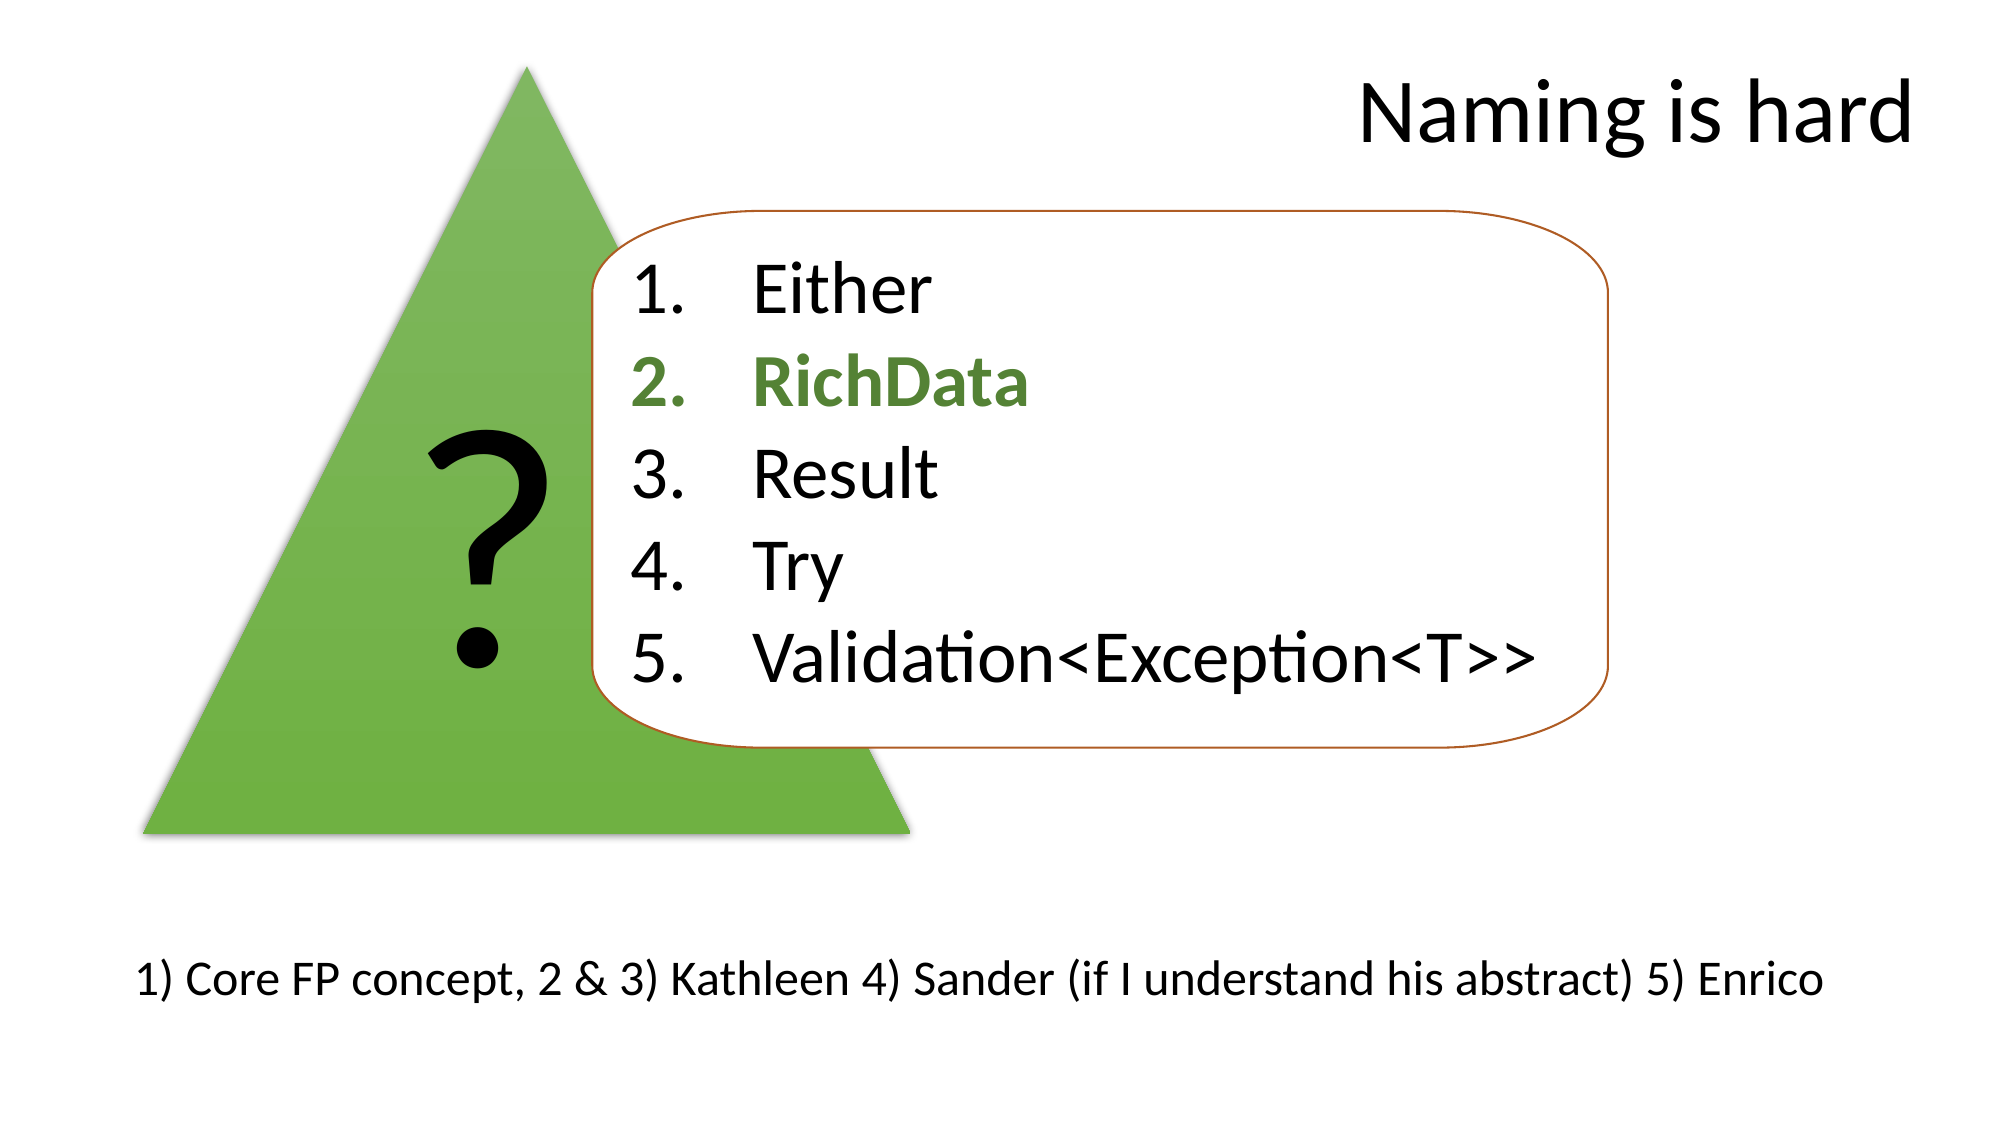

Naming is hard

Either
RichData
Result
Try
Validation<Exception<T>>
?
1) Core FP concept, 2 & 3) Kathleen 4) Sander (if I understand his abstract) 5) Enrico